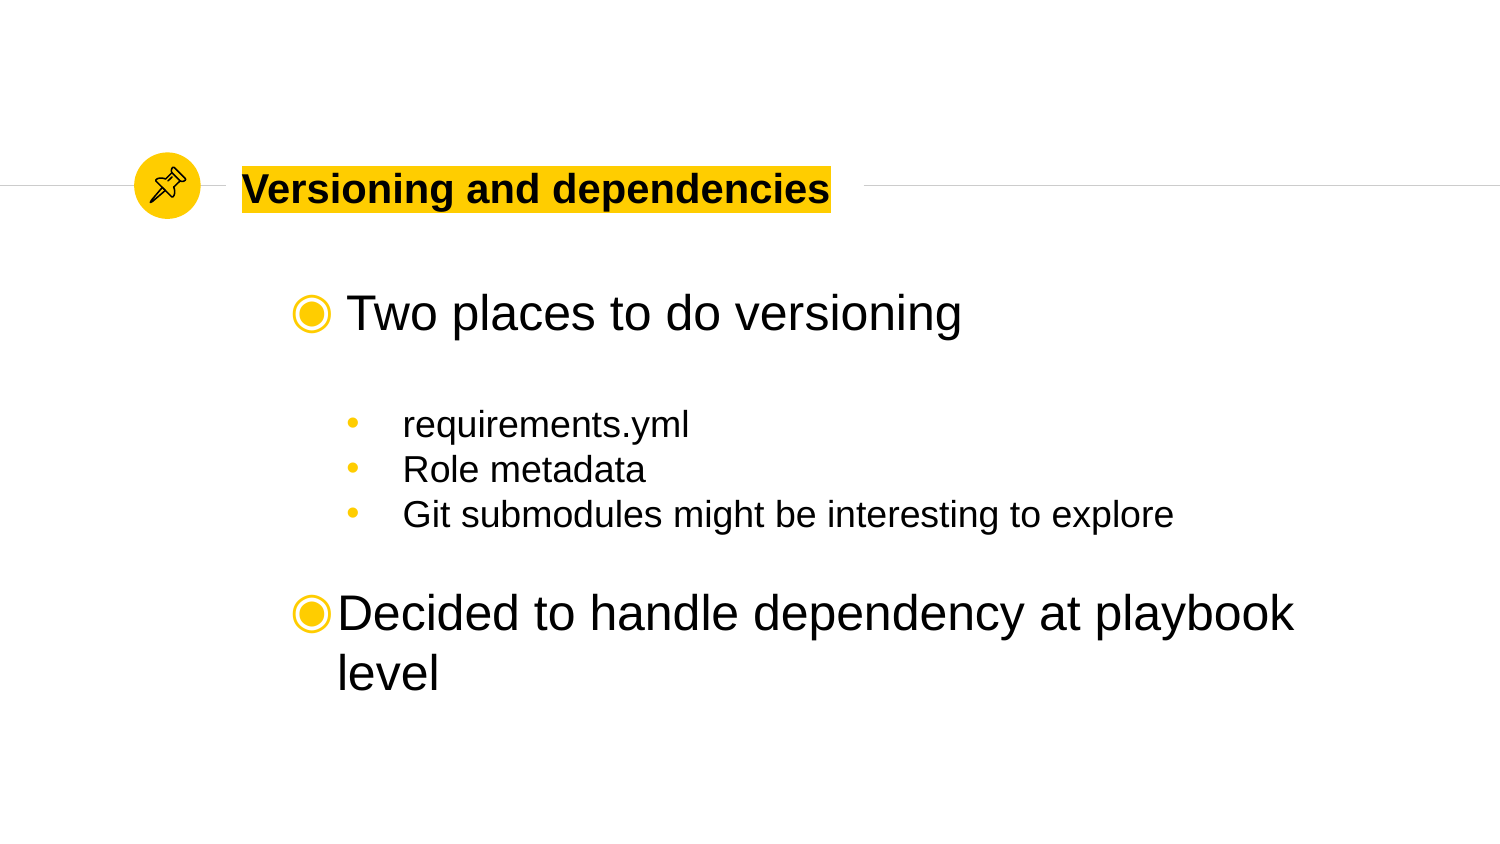

# Versioning and dependencies

Two places to do versioning

requirements.yml
Role metadata
Git submodules might be interesting to explore

Decided to handle dependency at playbook level